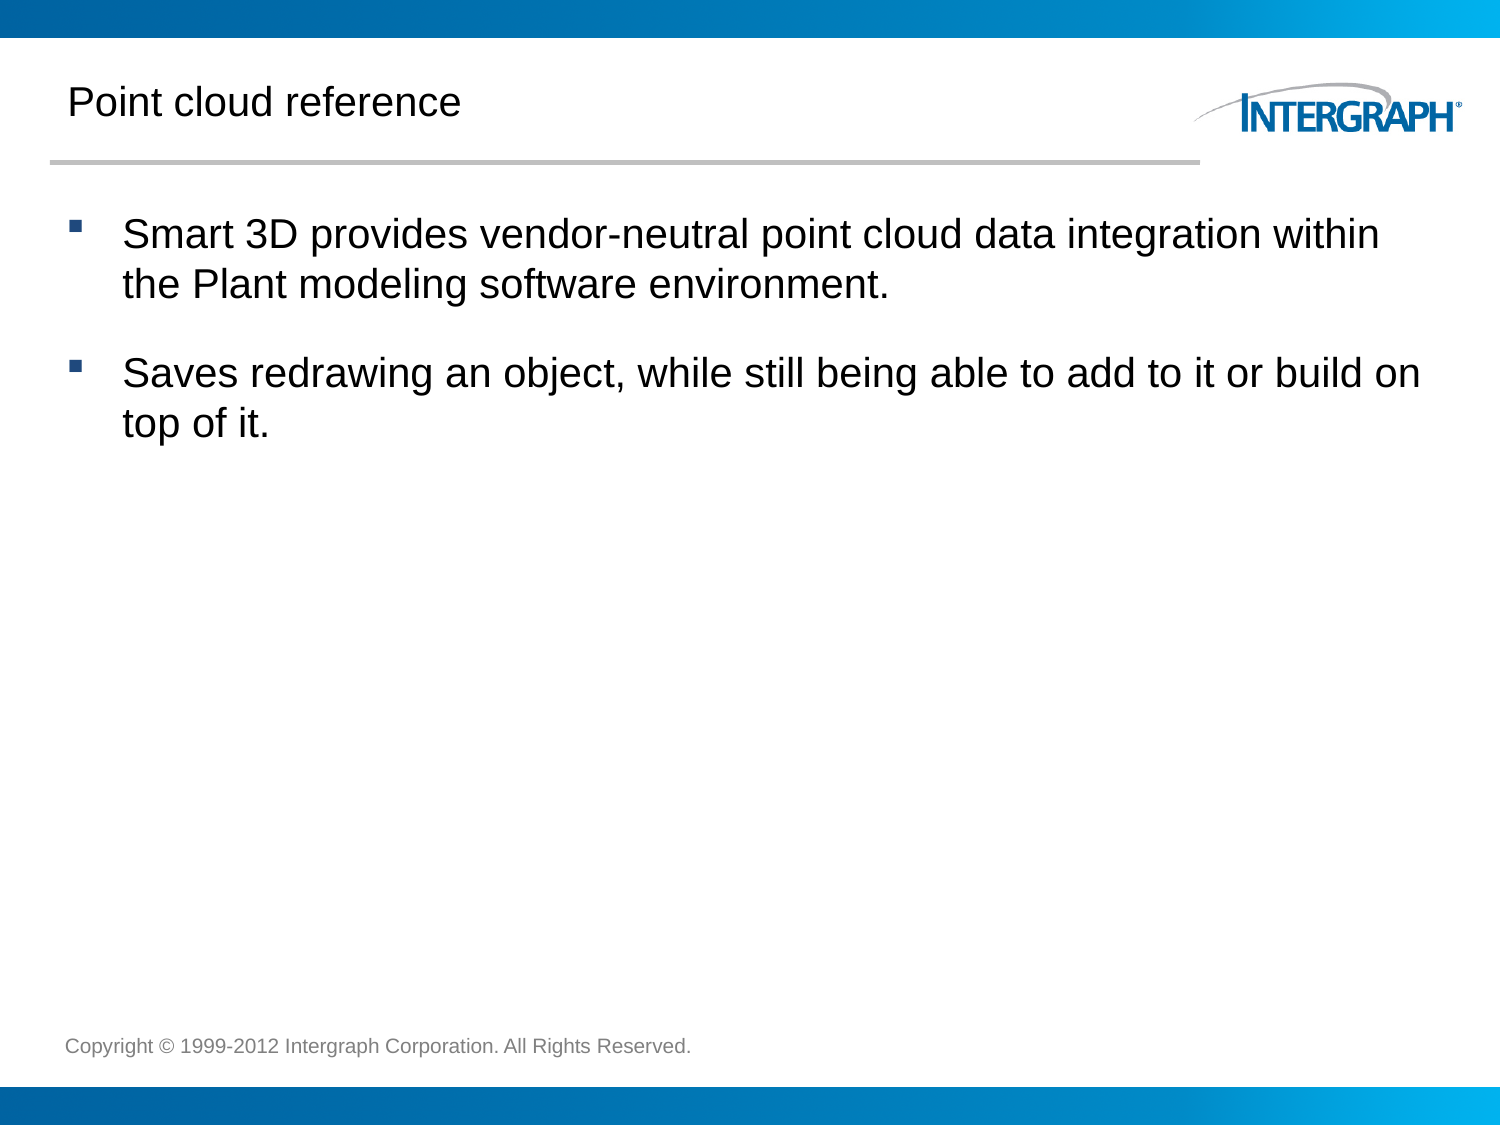

# Point cloud reference
Smart 3D provides vendor-neutral point cloud data integration within the Plant modeling software environment.
Saves redrawing an object, while still being able to add to it or build on top of it.